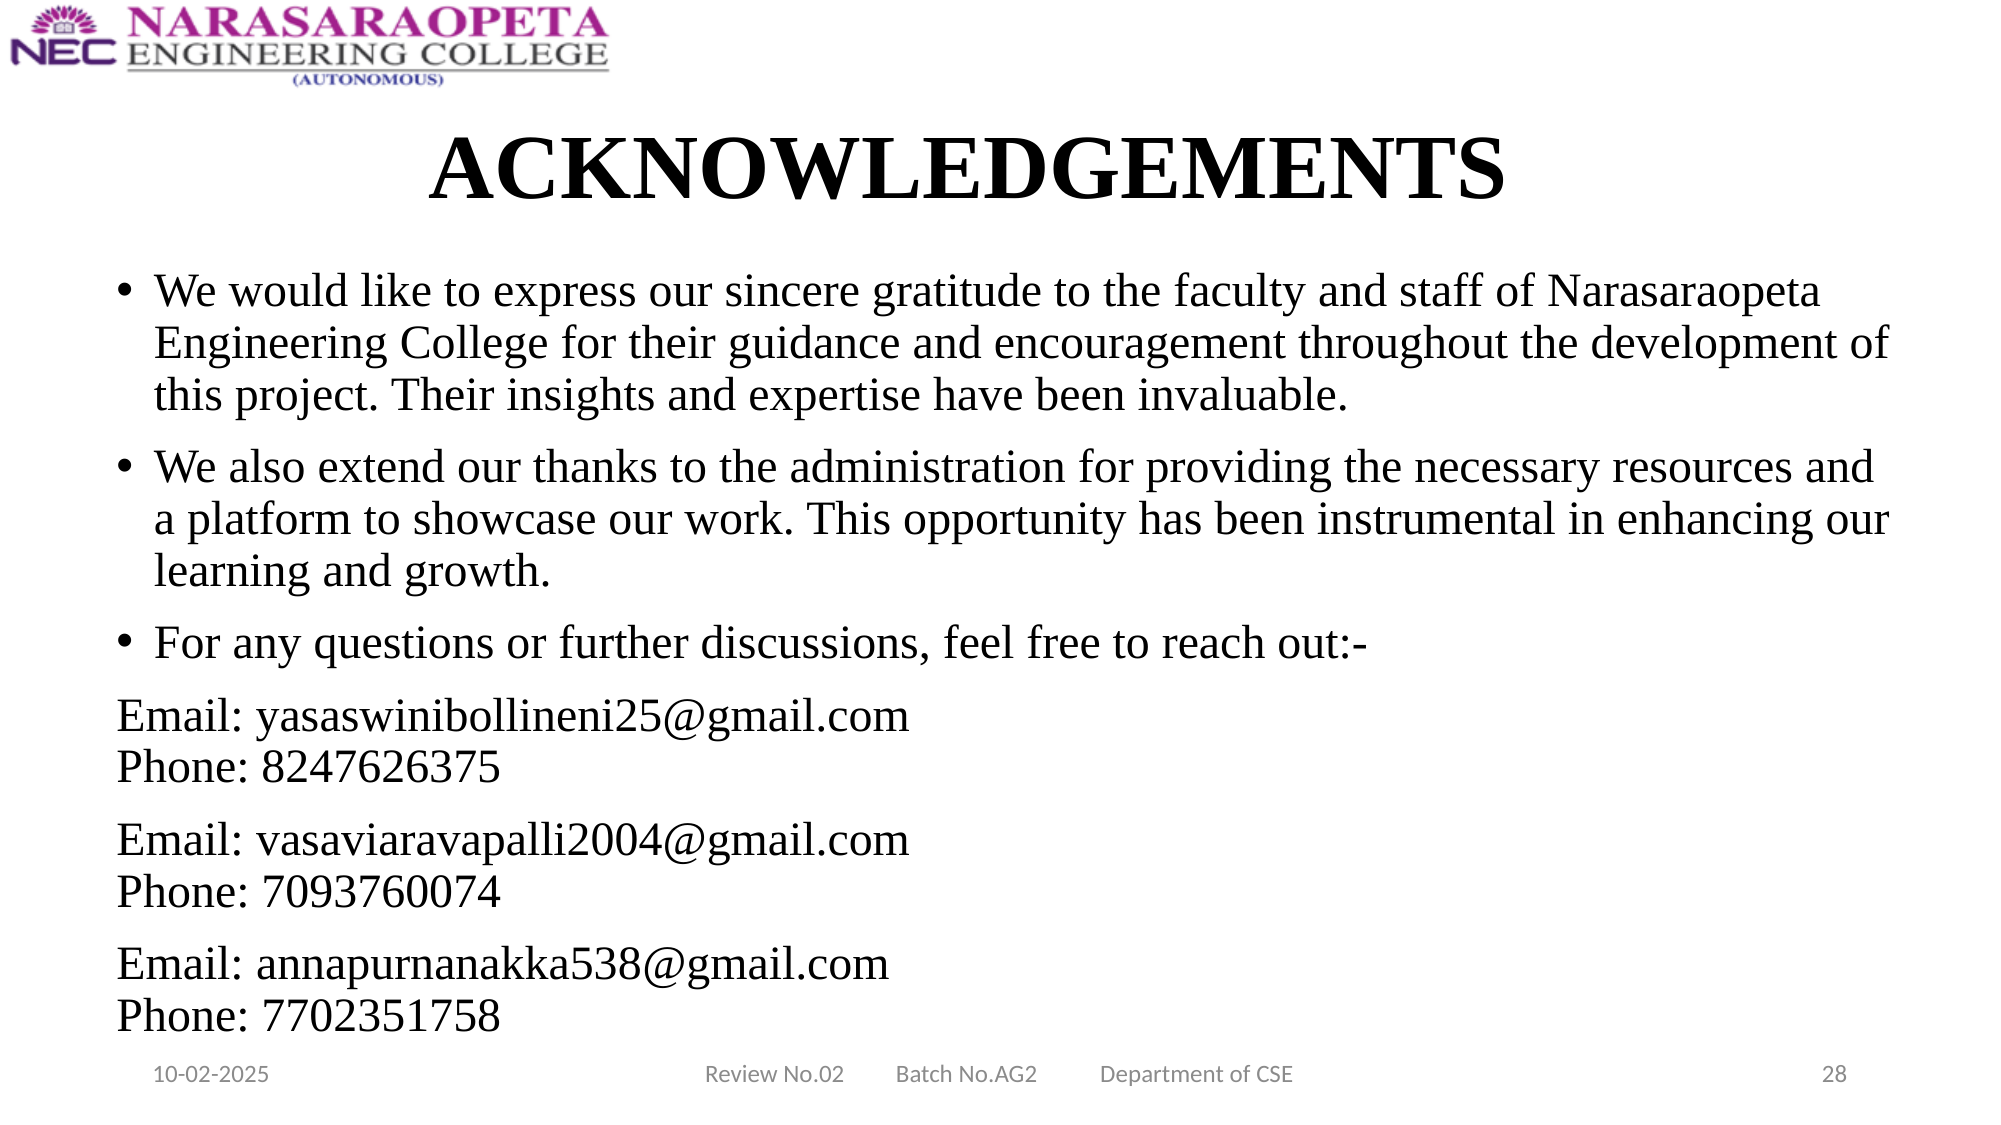

# ACKNOWLEDGEMENTS
We would like to express our sincere gratitude to the faculty and staff of Narasaraopeta Engineering College for their guidance and encouragement throughout the development of this project. Their insights and expertise have been invaluable.
We also extend our thanks to the administration for providing the necessary resources and a platform to showcase our work. This opportunity has been instrumental in enhancing our learning and growth.
For any questions or further discussions, feel free to reach out:-
Email: yasaswinibollineni25@gmail.com
Phone: 8247626375
Email: vasaviaravapalli2004@gmail.com
Phone: 7093760074
Email: annapurnanakka538@gmail.com
Phone: 7702351758
10-02-2025
Review No.02         Batch No.AG2           Department of CSE
28